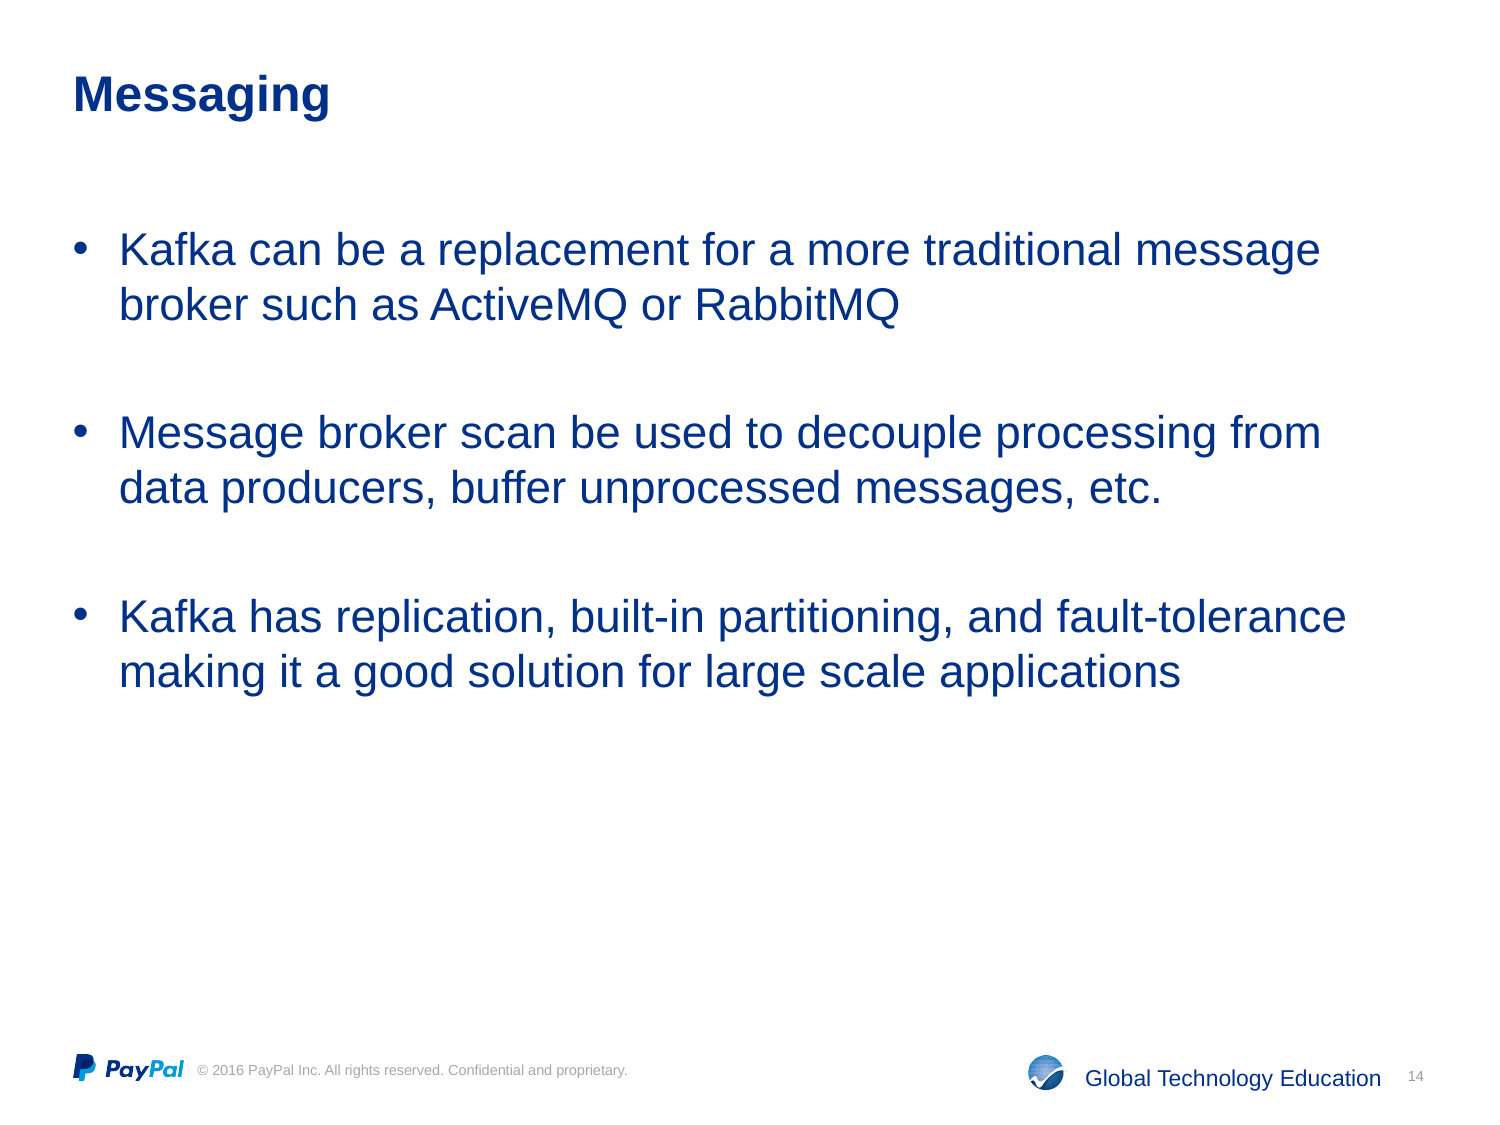

# Messaging
Kafka can be a replacement for a more traditional message broker such as ActiveMQ or RabbitMQ

Message broker scan be used to decouple processing from data producers, buffer unprocessed messages, etc.

Kafka has replication, built-in partitioning, and fault-tolerance making it a good solution for large scale applications
14